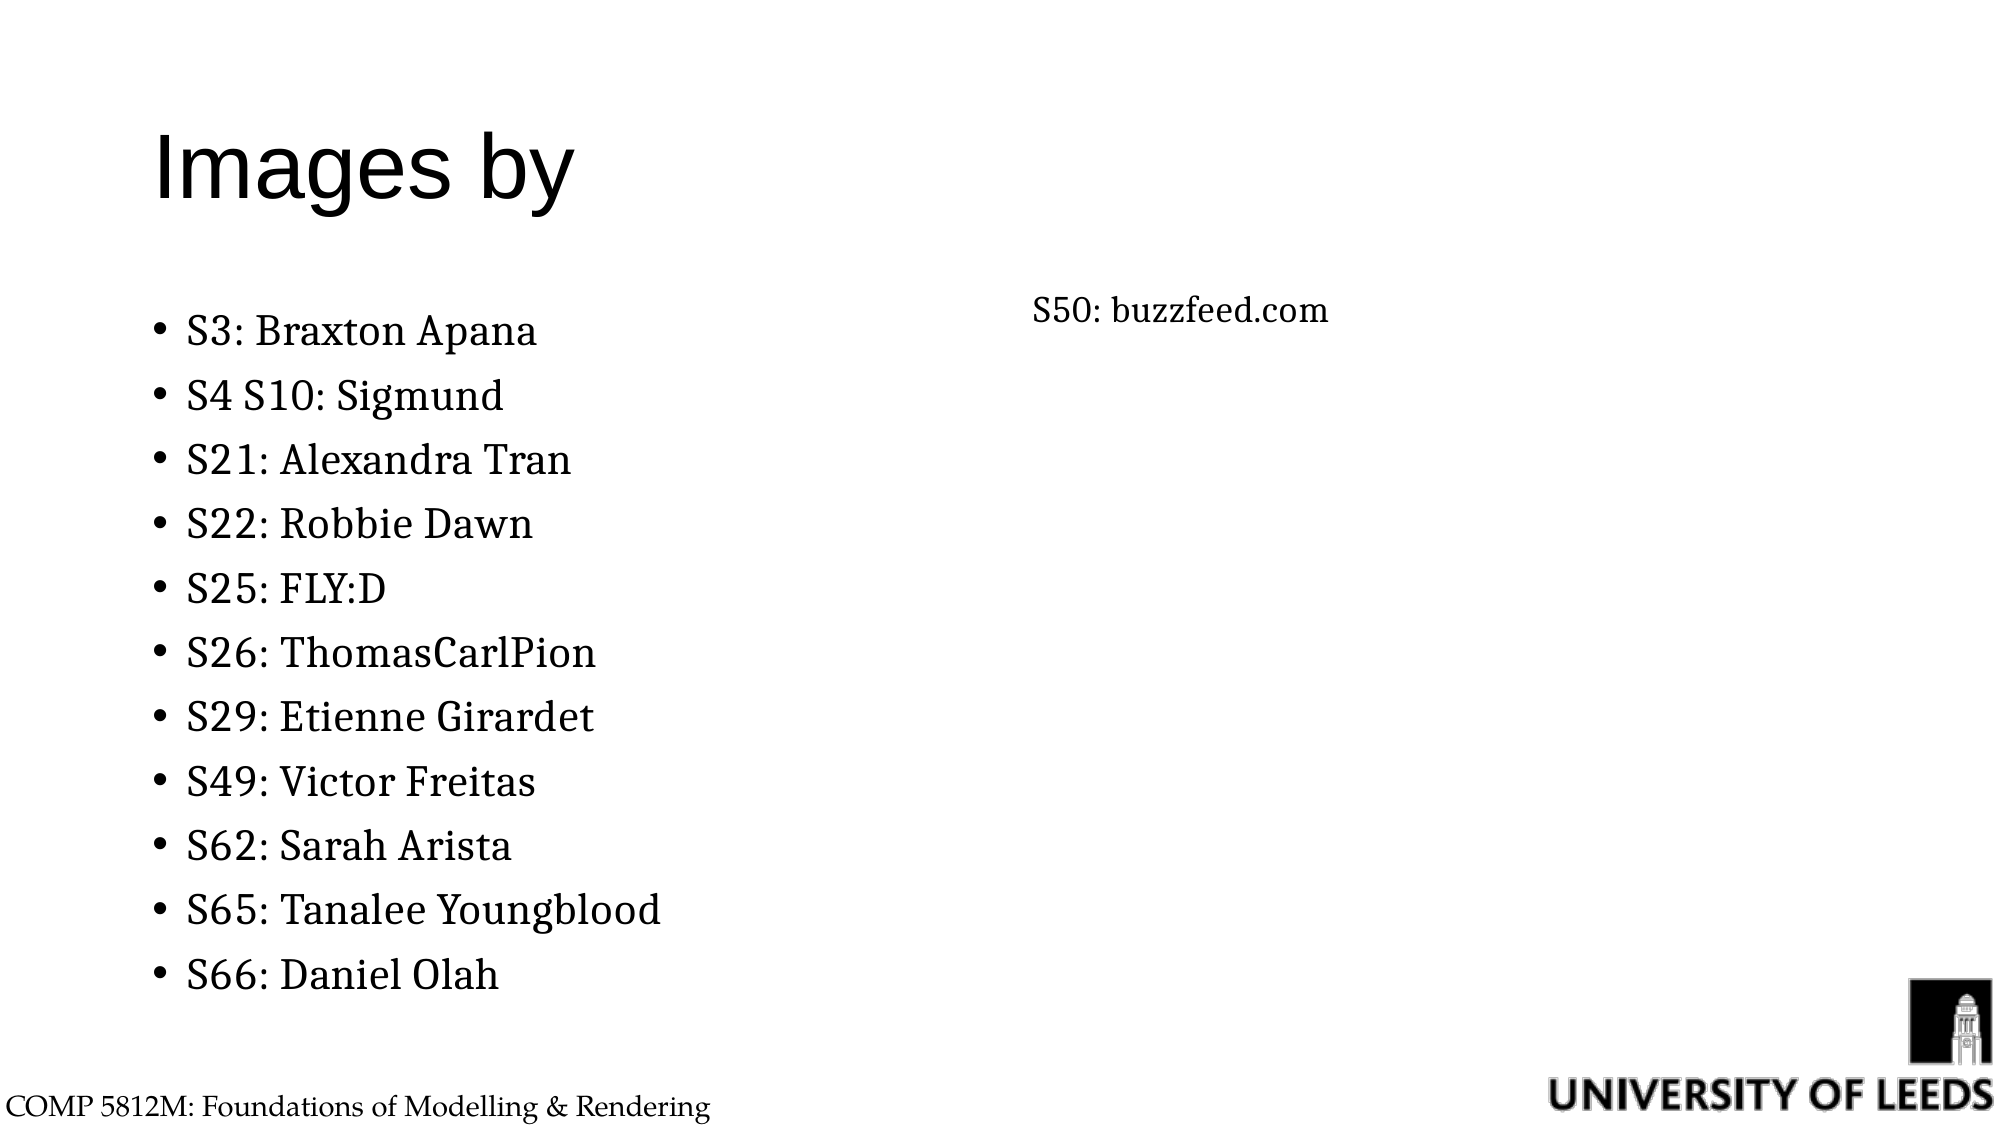

# Images by
S50: buzzfeed.com
S3: Braxton Apana
S4 S10: Sigmund
S21: Alexandra Tran
S22: Robbie Dawn
S25: FLY:D
S26: ThomasCarlPion
S29: Etienne Girardet
S49: Victor Freitas
S62: Sarah Arista
S65: Tanalee Youngblood
S66: Daniel Olah